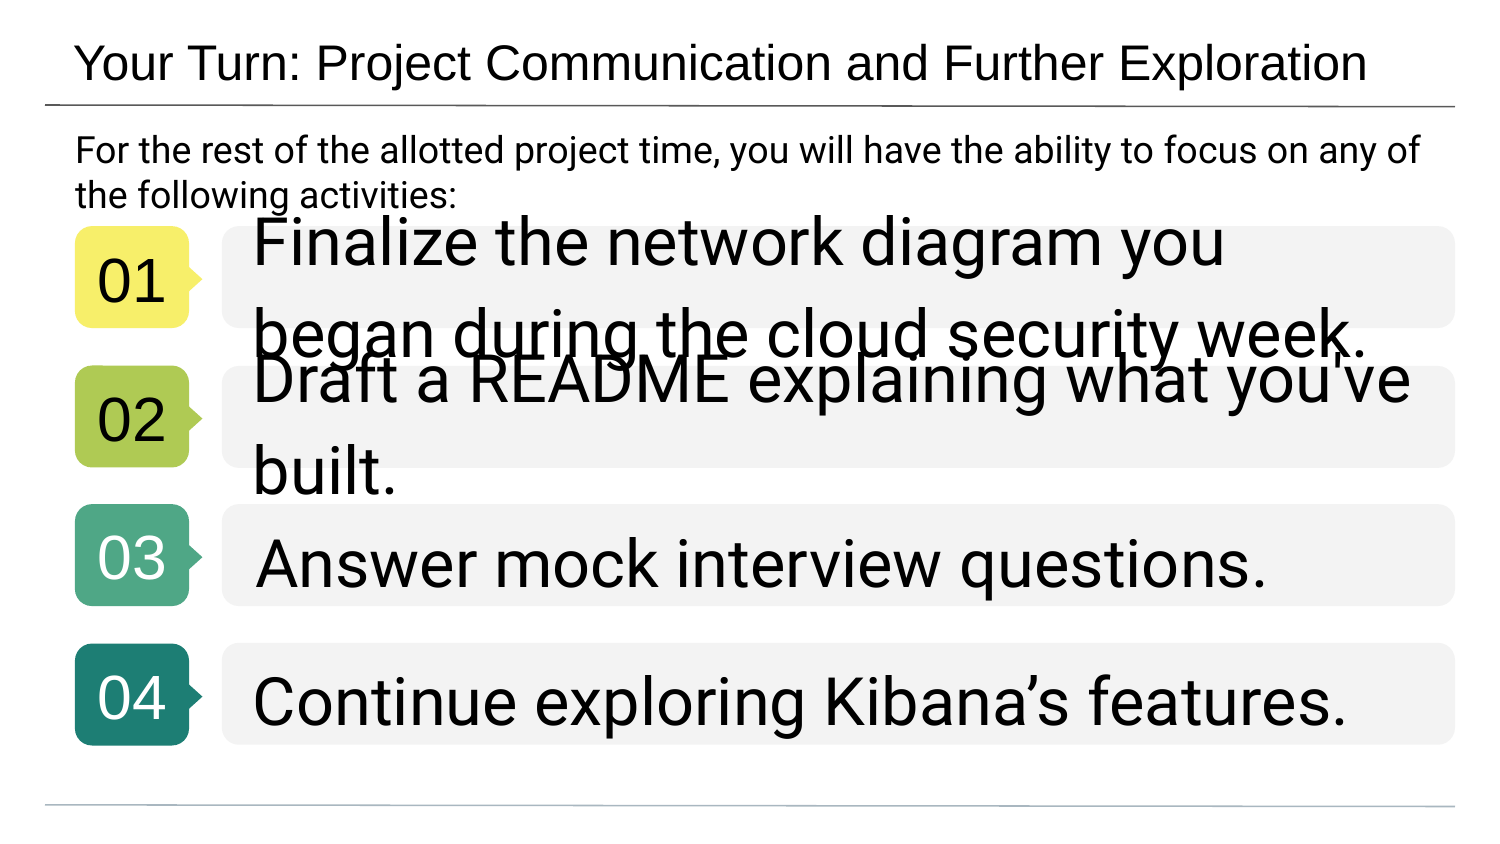

# Your Turn: Project Communication and Further Exploration
For the rest of the allotted project time, you will have the ability to focus on any of the following activities:
Finalize the network diagram you began during the cloud security week.
Draft a README explaining what you've built.
Answer mock interview questions.
Continue exploring Kibana’s features.